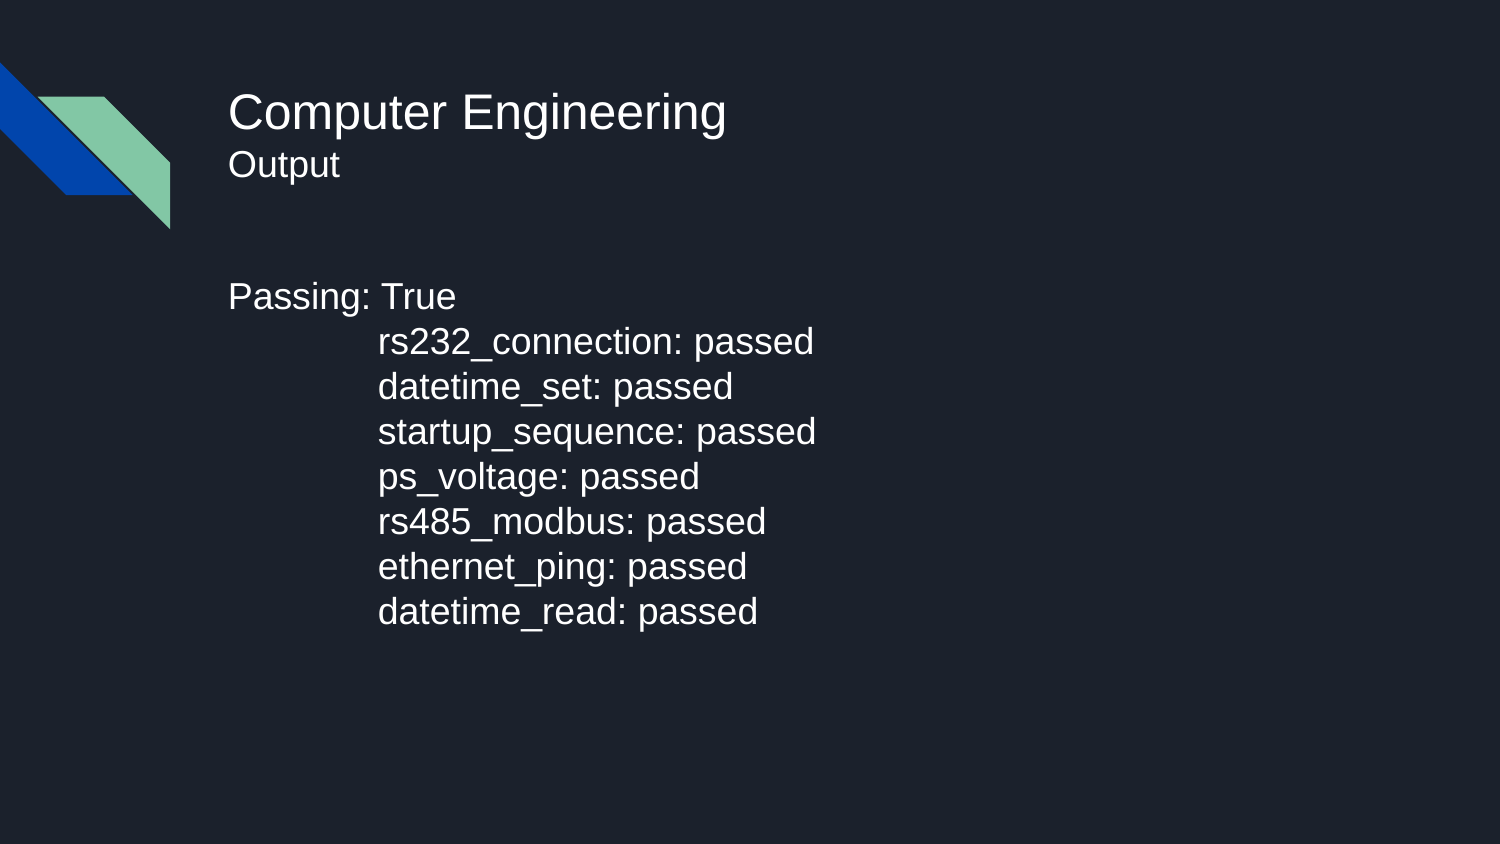

# Computer Engineering
Output
Passing: True
	rs232_connection: passed
	datetime_set: passed
	startup_sequence: passed
	ps_voltage: passed
	rs485_modbus: passed
	ethernet_ping: passed
	datetime_read: passed